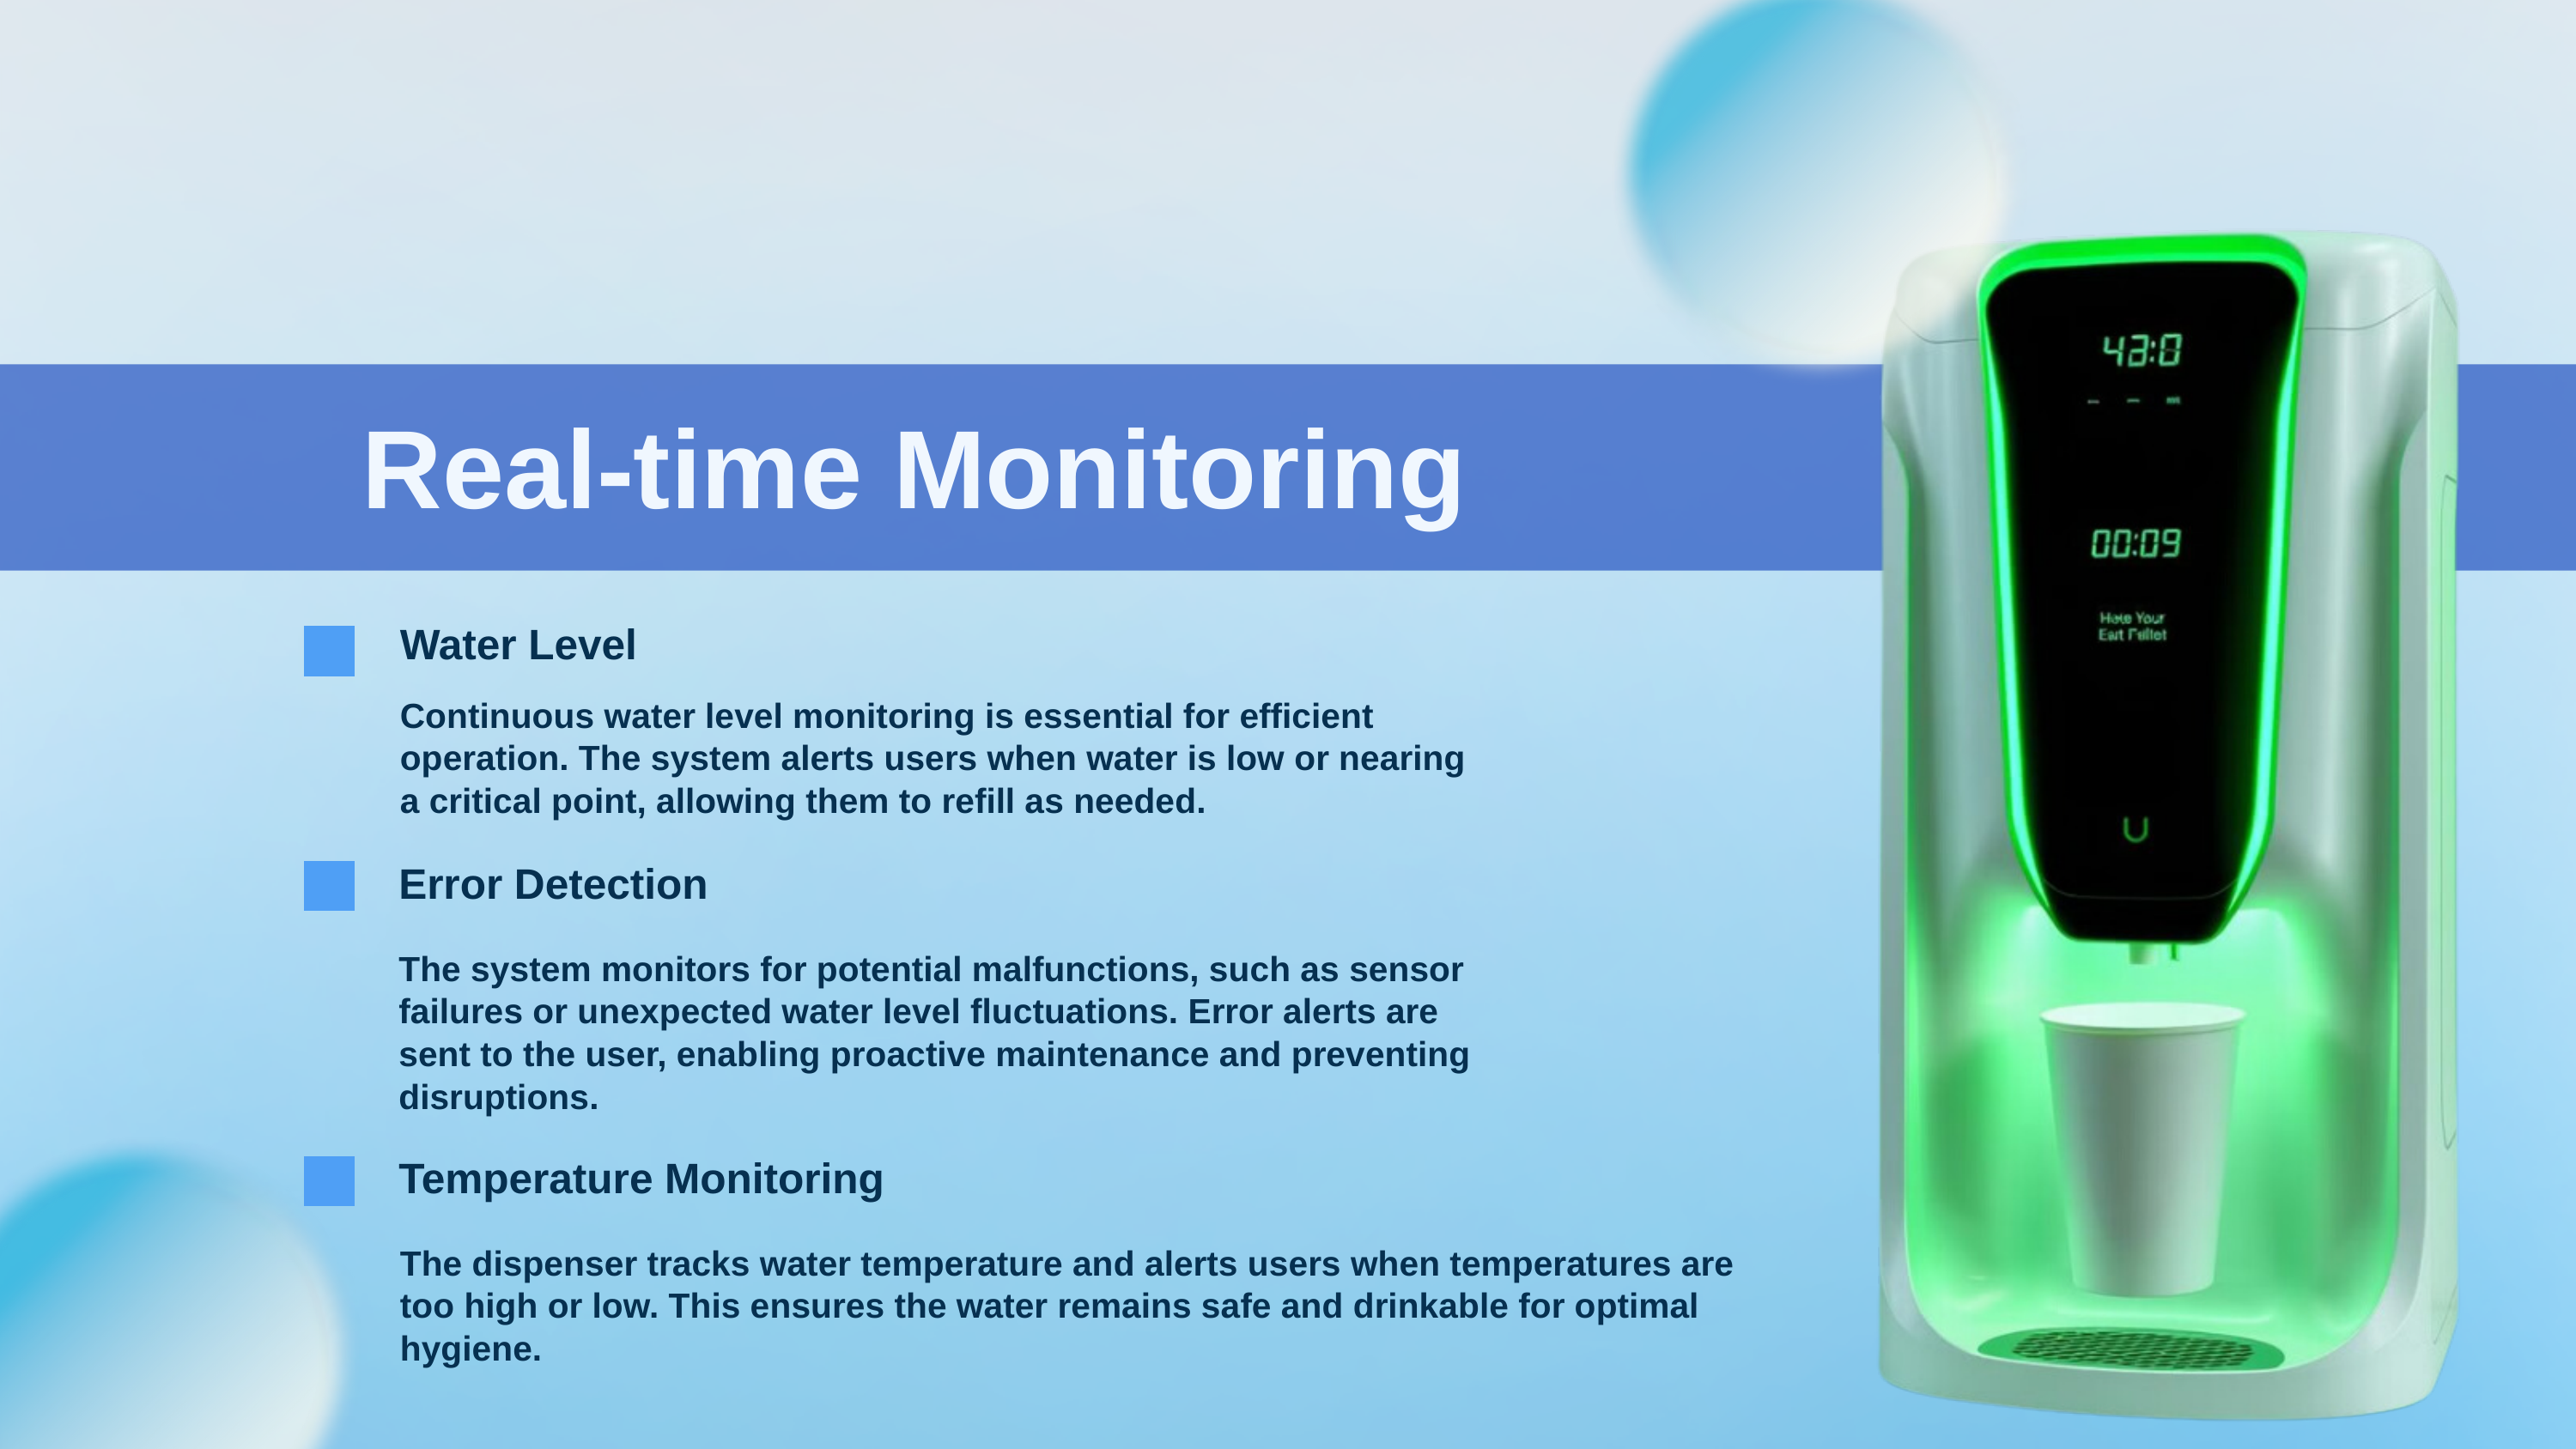

Real-time Monitoring

Water Level

Continuous water level monitoring is essential for efficient operation. The system alerts users when water is low or nearing a critical point, allowing them to refill as needed.

Error Detection

The system monitors for potential malfunctions, such as sensor failures or unexpected water level fluctuations. Error alerts are sent to the user, enabling proactive maintenance and preventing disruptions.

Temperature Monitoring

The dispenser tracks water temperature and alerts users when temperatures are too high or low. This ensures the water remains safe and drinkable for optimal hygiene.